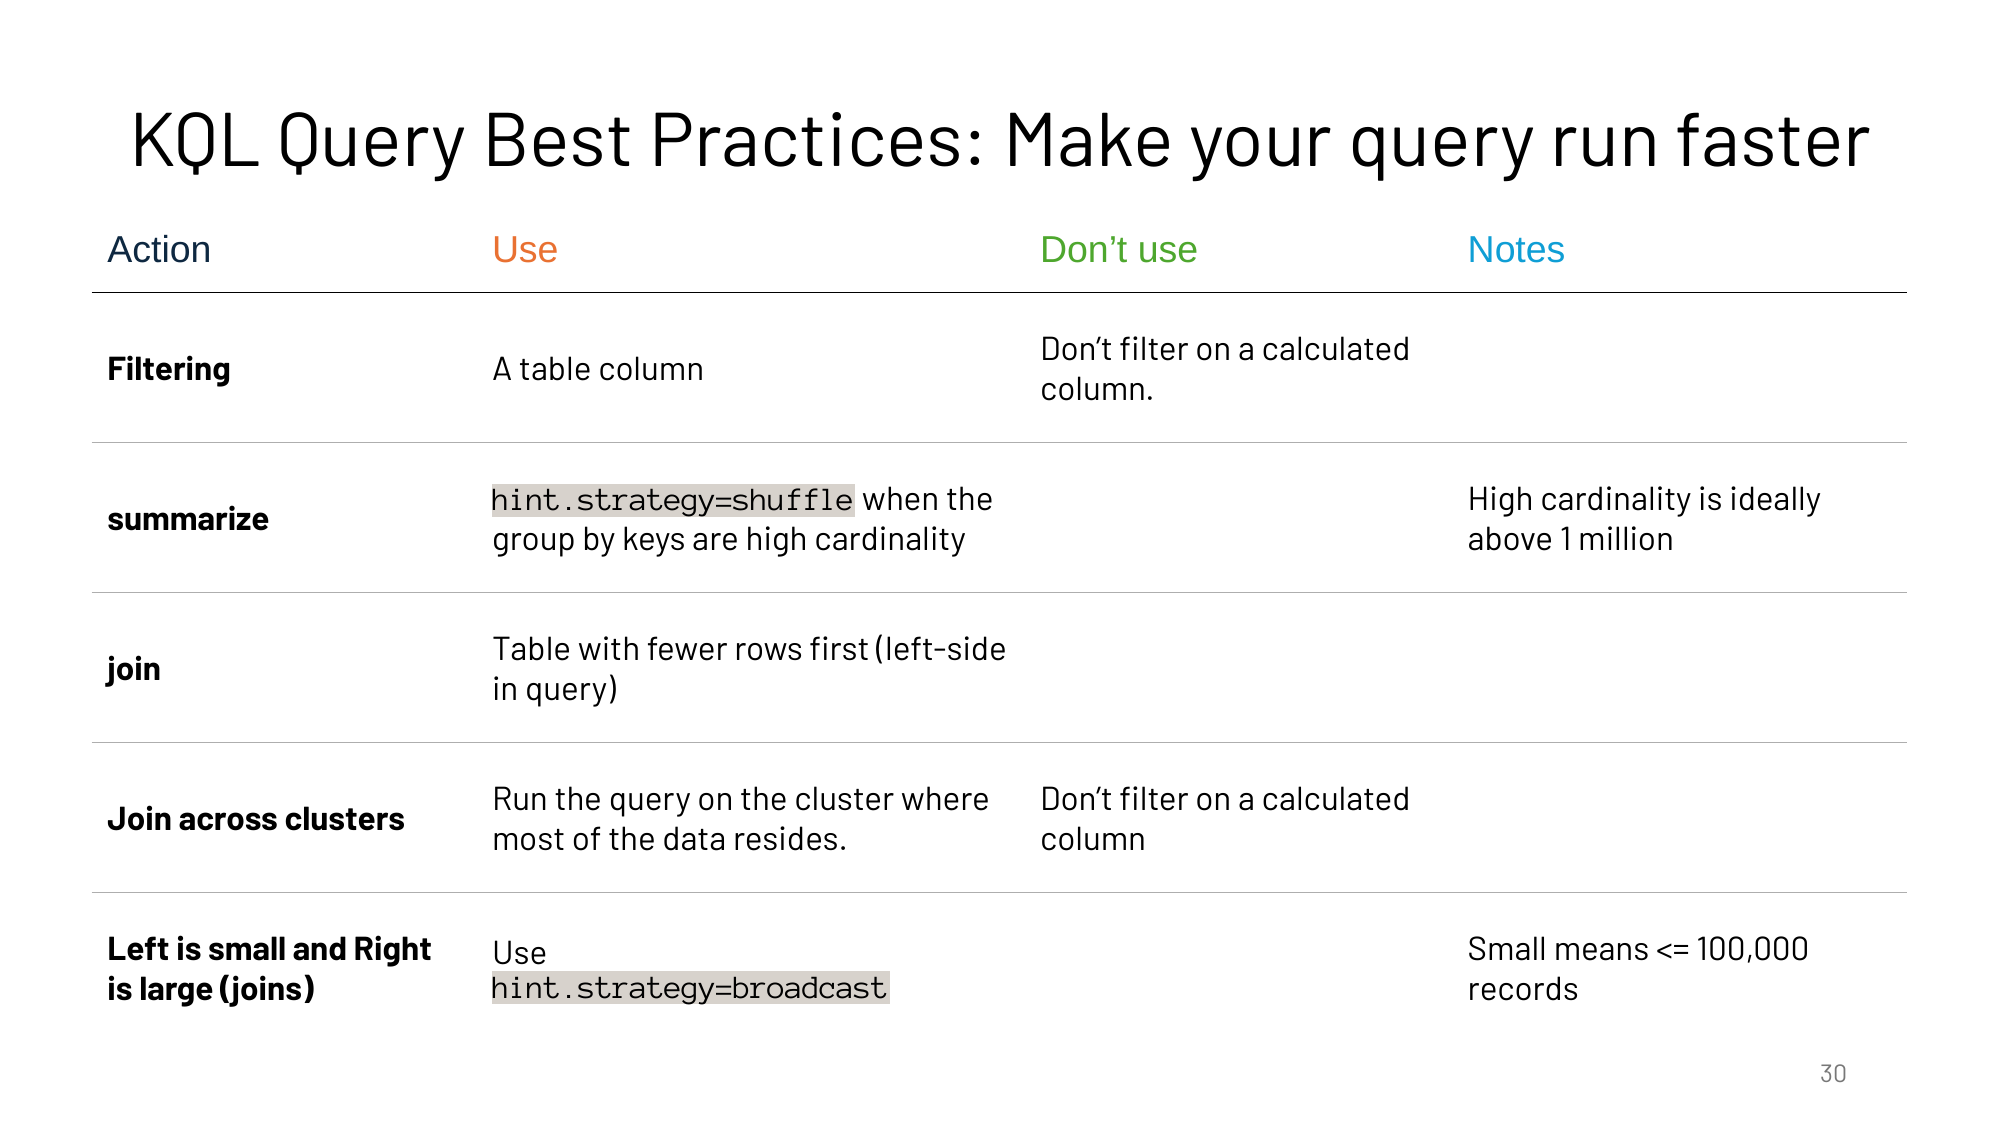

# KQL Query Best Practices: Make your query run faster
| Action | Use | Don’t use | Notes |
| --- | --- | --- | --- |
| Filtering | A table column | Don’t filter on a calculated column. |  |
| summarize | hint.strategy=shuffle when the group by keys are high cardinality |  | High cardinality is ideally above 1 million |
| join | Table with fewer rows first (left-side in query) |  |  |
| Join across clusters | Run the query on the cluster where most of the data resides. | Don’t filter on a calculated column |  |
| Left is small and Right is large (joins) | Use hint.strategy=broadcast |  | Small means <= 100,000 records |
30